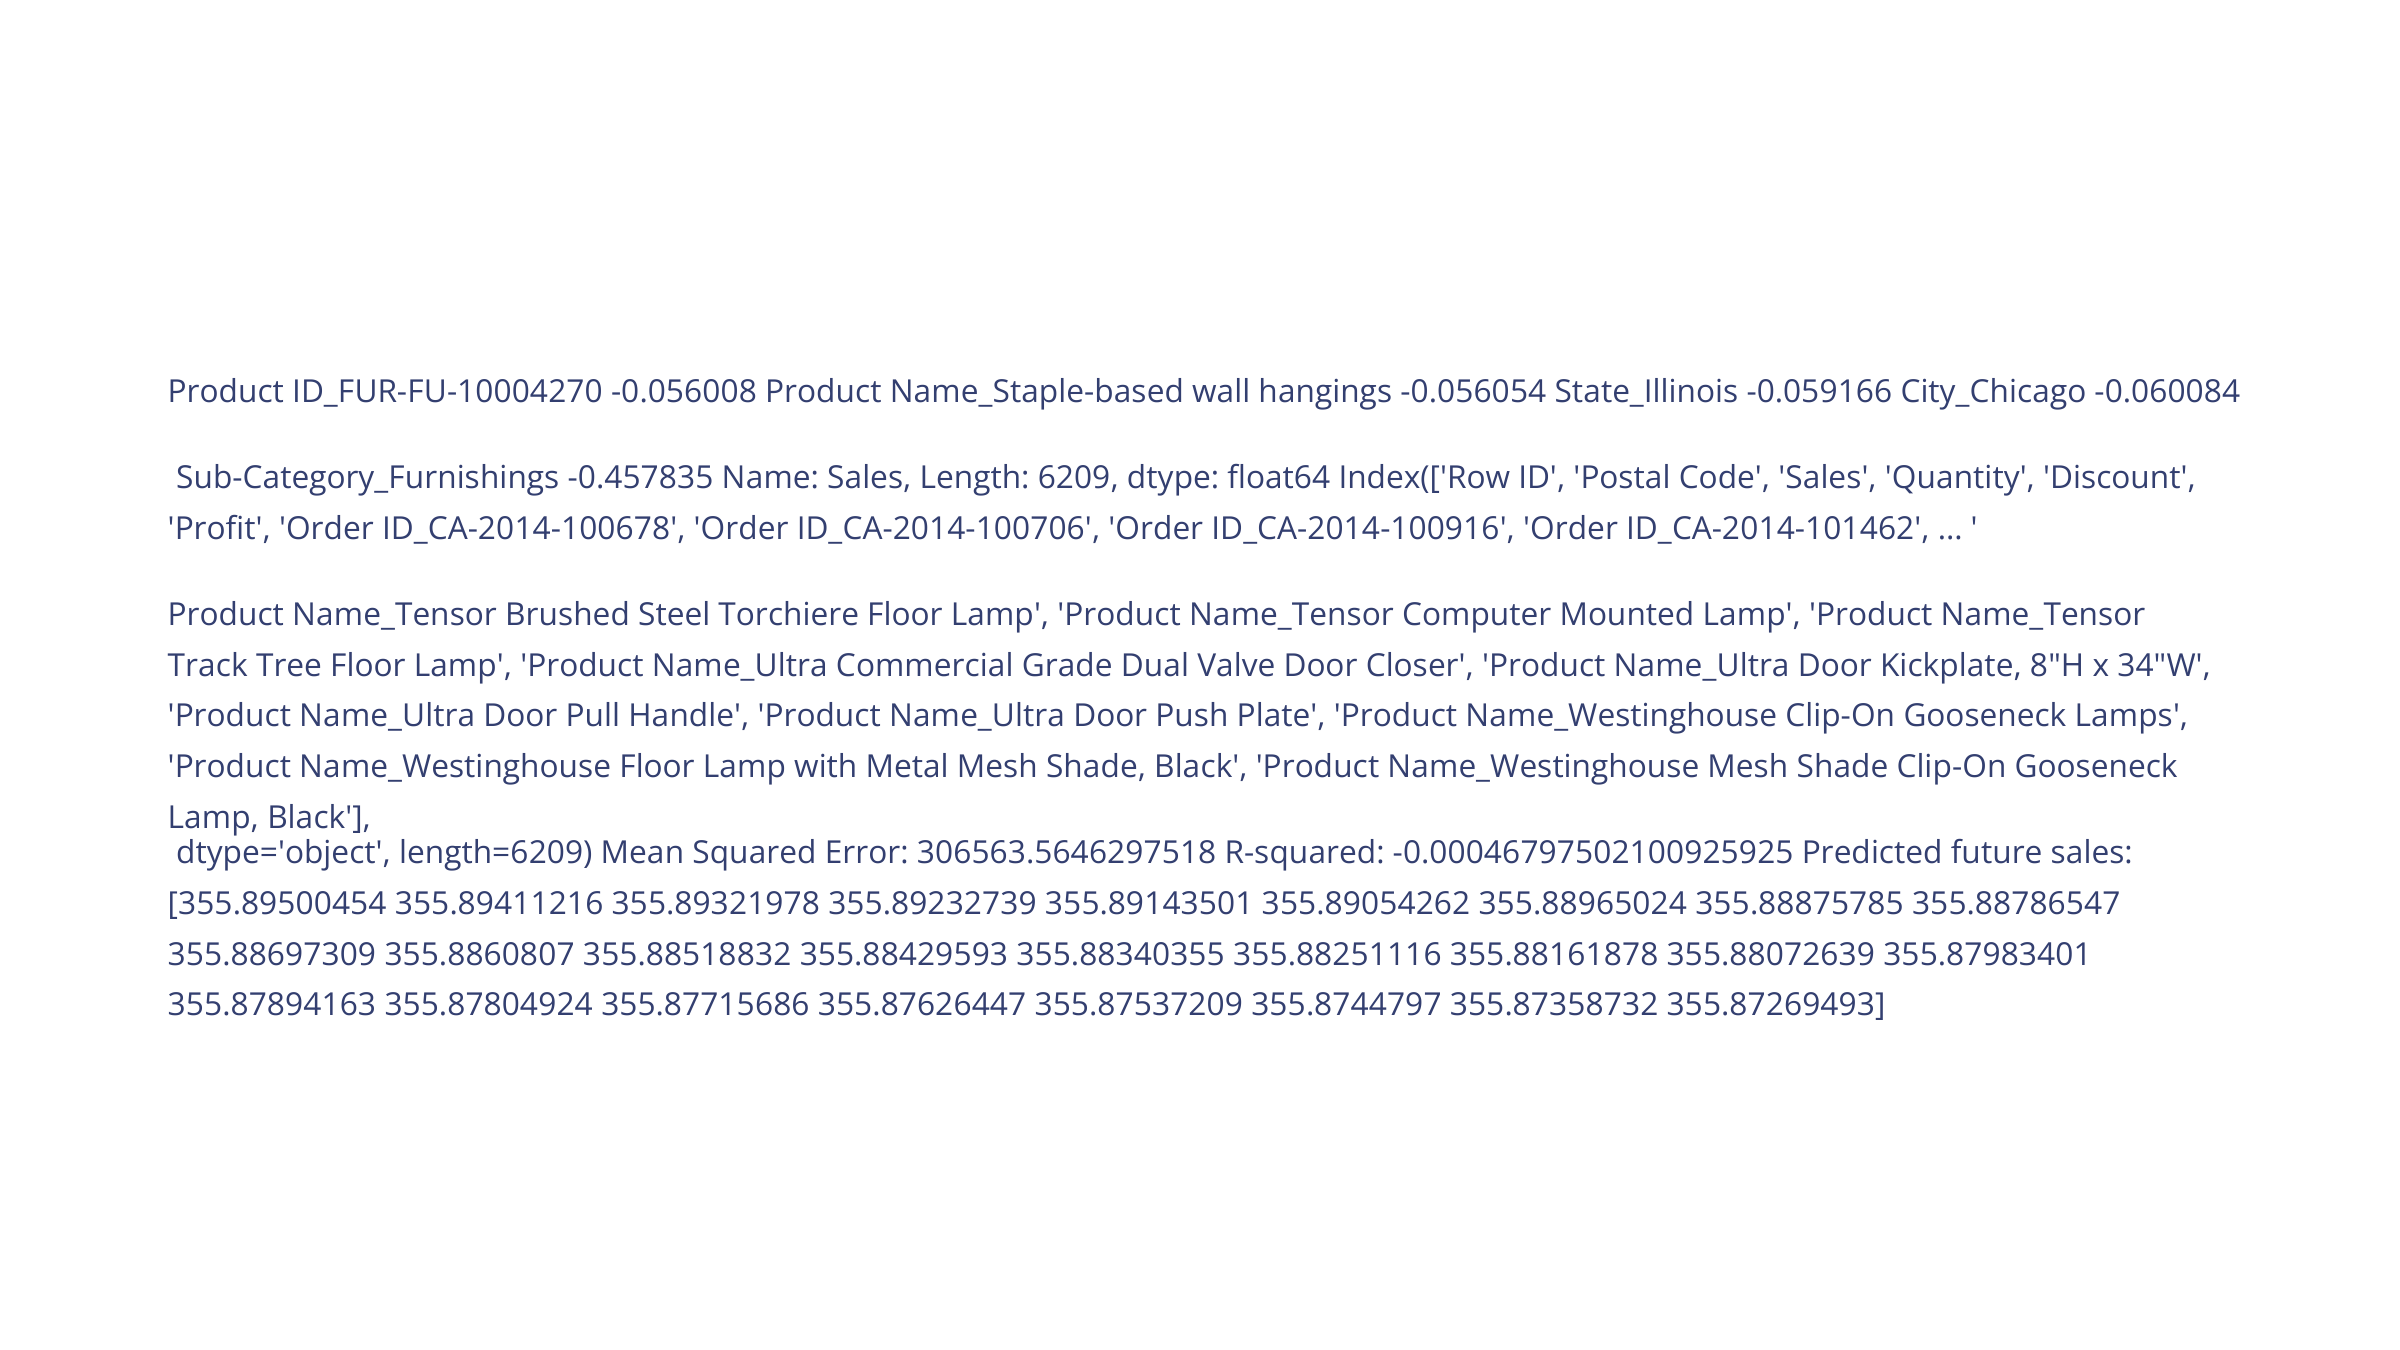

Product ID_FUR-FU-10004270 -0.056008 Product Name_Staple-based wall hangings -0.056054 State_Illinois -0.059166 City_Chicago -0.060084
 Sub-Category_Furnishings -0.457835 Name: Sales, Length: 6209, dtype: float64 Index(['Row ID', 'Postal Code', 'Sales', 'Quantity', 'Discount', 'Profit', 'Order ID_CA-2014-100678', 'Order ID_CA-2014-100706', 'Order ID_CA-2014-100916', 'Order ID_CA-2014-101462', ... '
Product Name_Tensor Brushed Steel Torchiere Floor Lamp', 'Product Name_Tensor Computer Mounted Lamp', 'Product Name_Tensor Track Tree Floor Lamp', 'Product Name_Ultra Commercial Grade Dual Valve Door Closer', 'Product Name_Ultra Door Kickplate, 8"H x 34"W', 'Product Name_Ultra Door Pull Handle', 'Product Name_Ultra Door Push Plate', 'Product Name_Westinghouse Clip-On Gooseneck Lamps', 'Product Name_Westinghouse Floor Lamp with Metal Mesh Shade, Black', 'Product Name_Westinghouse Mesh Shade Clip-On Gooseneck Lamp, Black'],
 dtype='object', length=6209) Mean Squared Error: 306563.5646297518 R-squared: -0.00046797502100925925 Predicted future sales: [355.89500454 355.89411216 355.89321978 355.89232739 355.89143501 355.89054262 355.88965024 355.88875785 355.88786547 355.88697309 355.8860807 355.88518832 355.88429593 355.88340355 355.88251116 355.88161878 355.88072639 355.87983401 355.87894163 355.87804924 355.87715686 355.87626447 355.87537209 355.8744797 355.87358732 355.87269493]